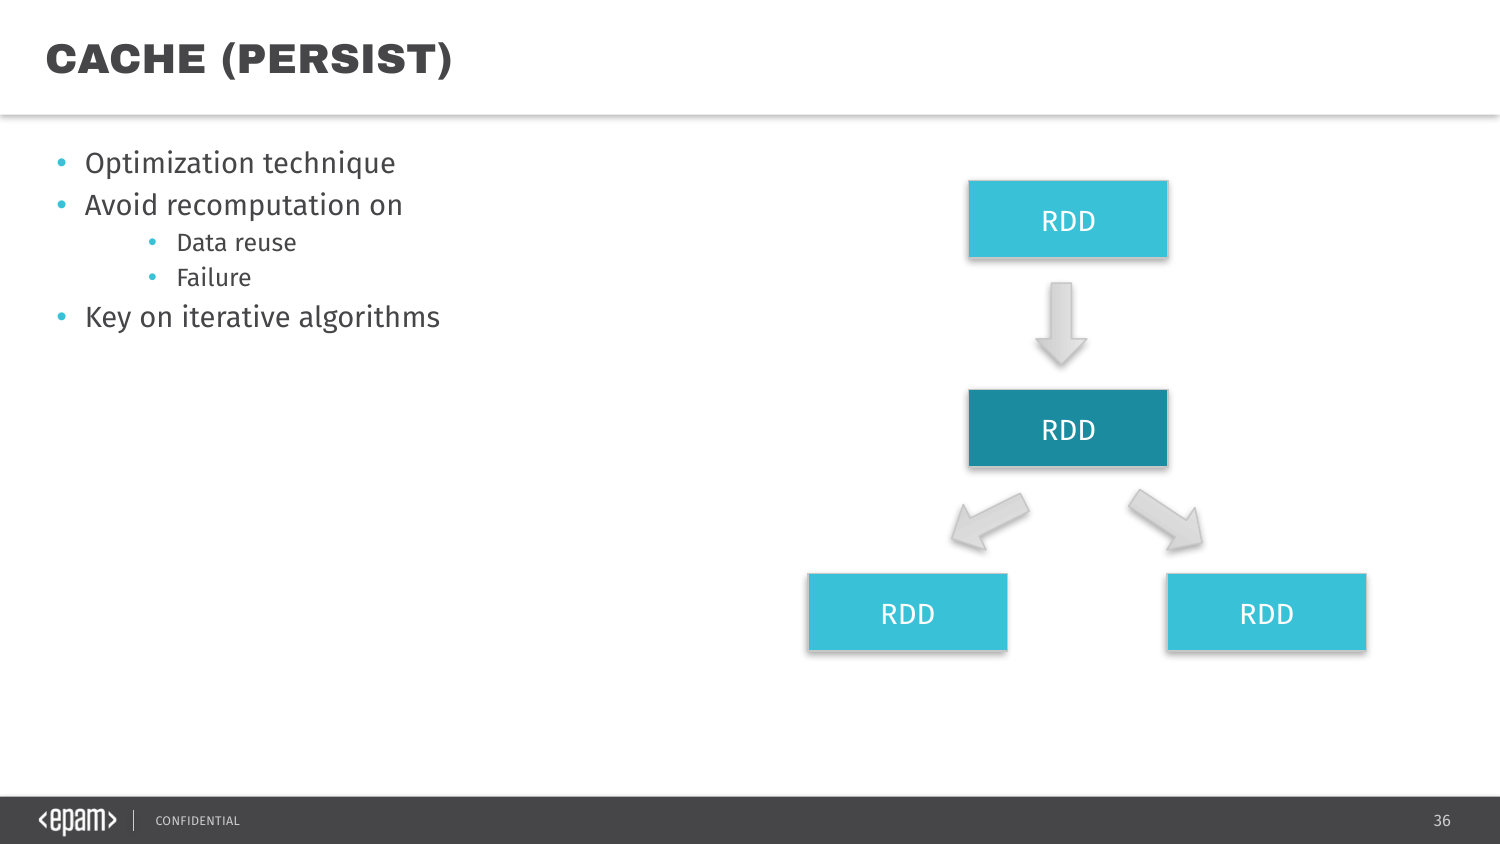

Cache (Persist)

Optimization technique
Avoid recomputation on
Data reuse
Failure
Key on iterative algorithms
RDD

RDD

RDD
RDD